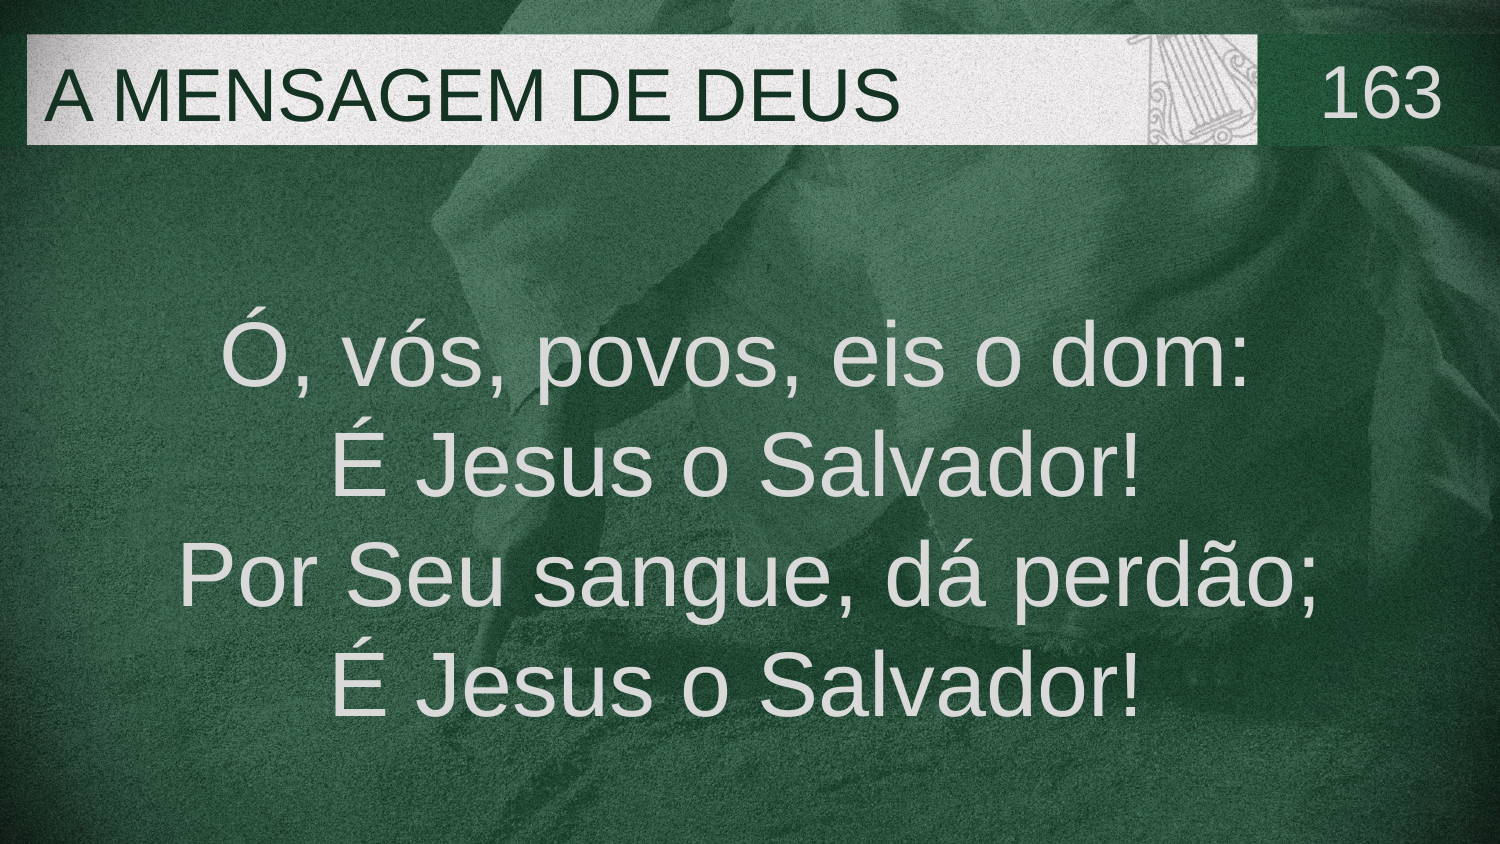

# A MENSAGEM DE DEUS
163
Ó, vós, povos, eis o dom:
É Jesus o Salvador!
Por Seu sangue, dá perdão;
É Jesus o Salvador!